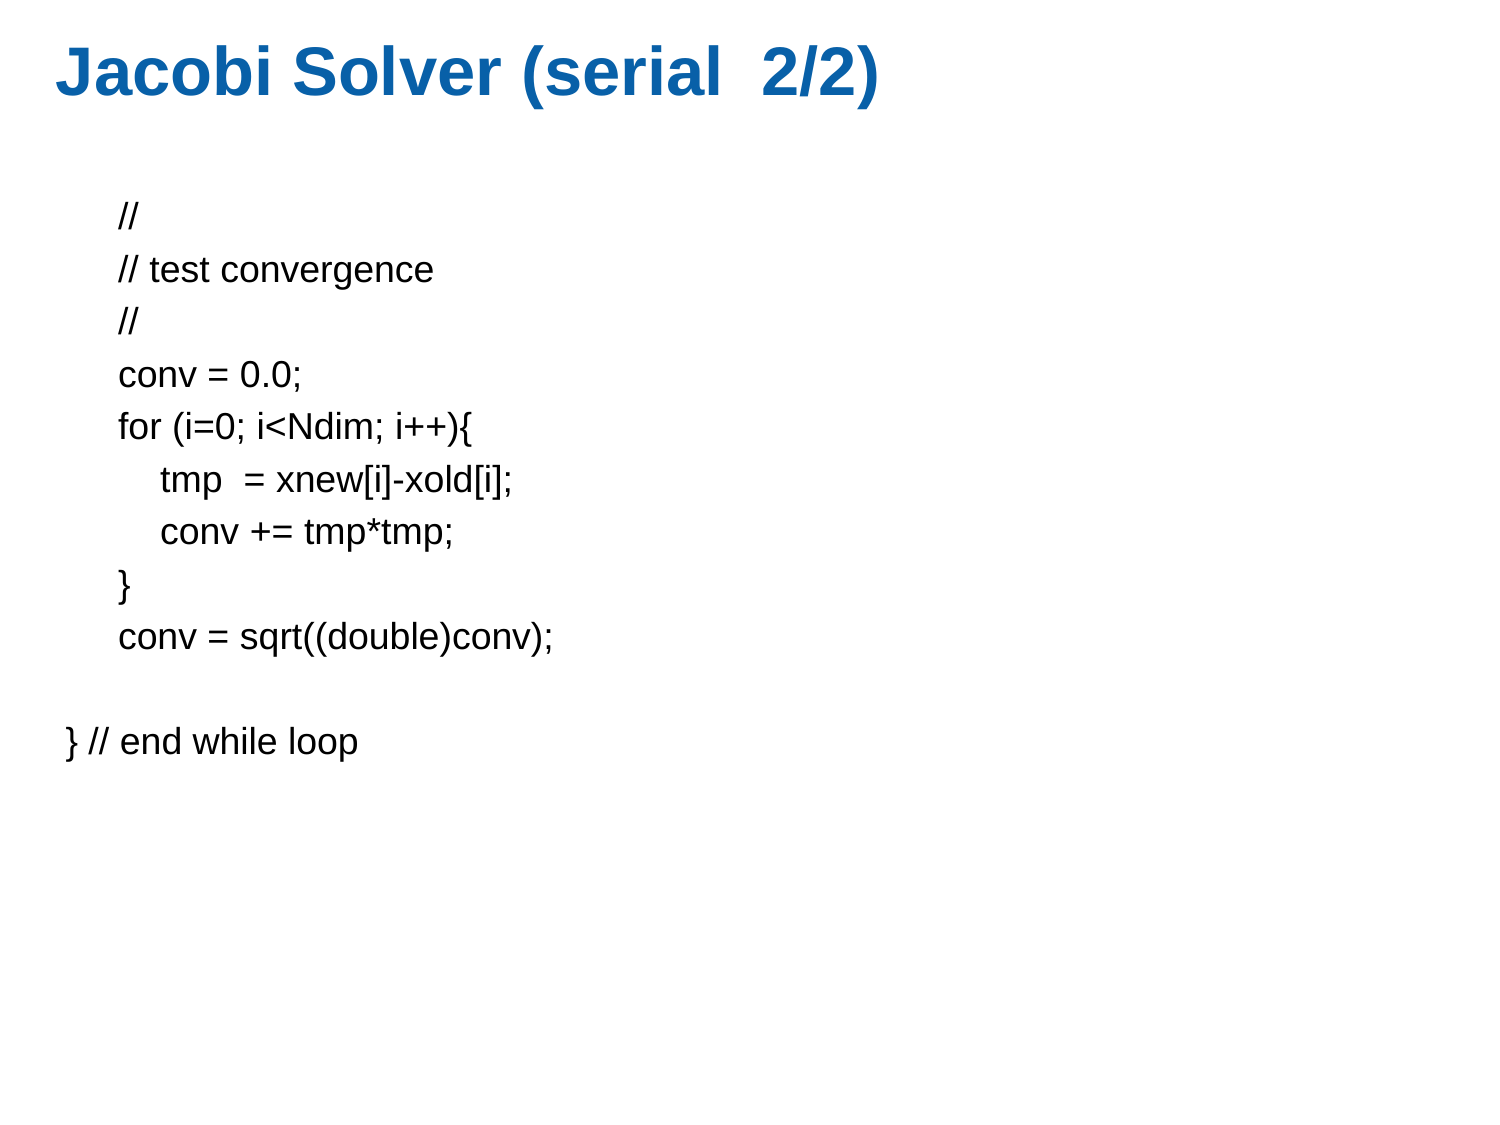

# Jacobi Solver (serial  2/2)
     //
     // test convergence
     //
     conv = 0.0;
     for (i=0; i<Ndim; i++){
         tmp  = xnew[i]-xold[i];
         conv += tmp*tmp;
     }
     conv = sqrt((double)conv);

} // end while loop